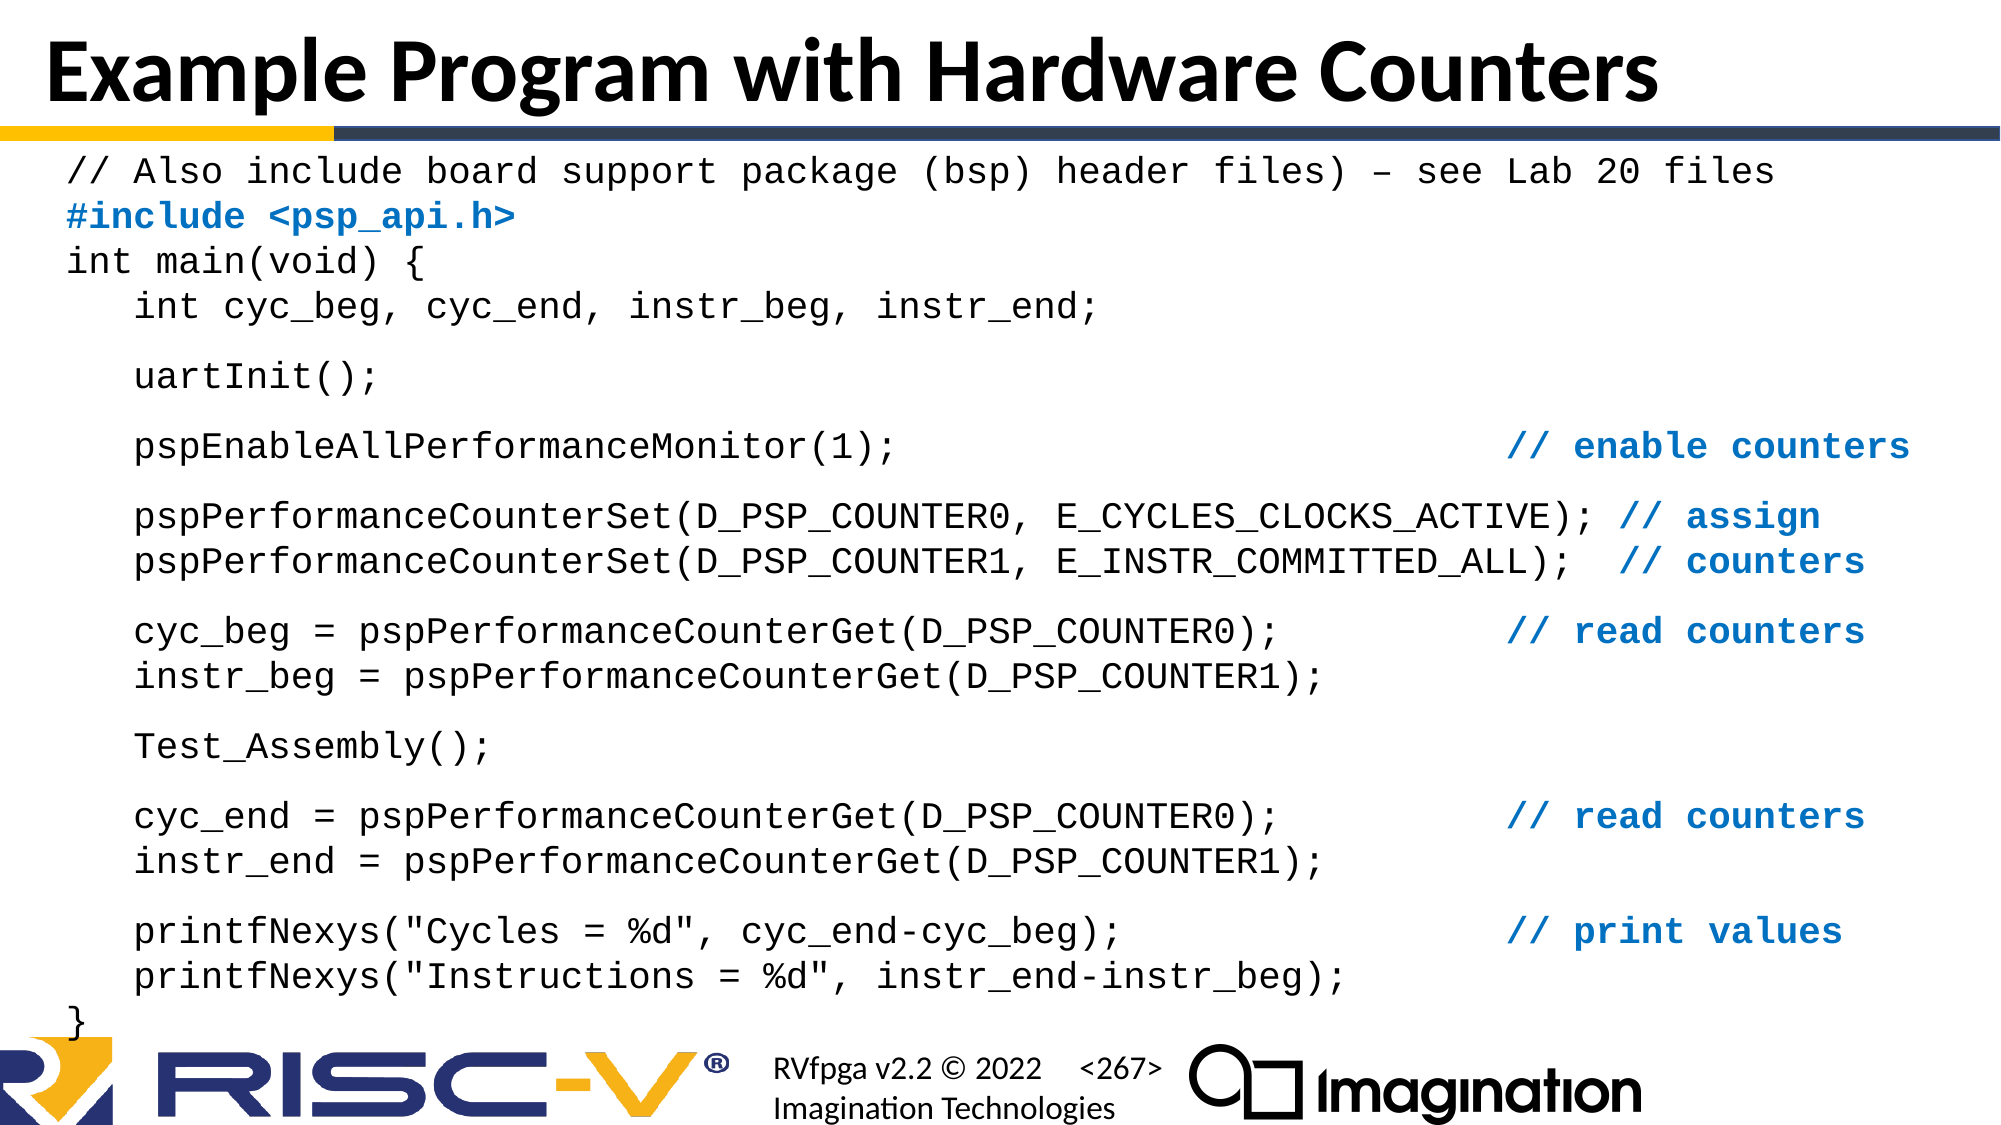

# Example Program with Hardware Counters
// Also include board support package (bsp) header files) – see Lab 20 files
#include <psp_api.h>
int main(void) {
   int cyc_beg, cyc_end, instr_beg, instr_end;

   uartInit();

   pspEnableAllPerformanceMonitor(1);                           // enable counters

   pspPerformanceCounterSet(D_PSP_COUNTER0, E_CYCLES_CLOCKS_ACTIVE); // assign
   pspPerformanceCounterSet(D_PSP_COUNTER1, E_INSTR_COMMITTED_ALL);  // counters

   cyc_beg = pspPerformanceCounterGet(D_PSP_COUNTER0);          // read counters
   instr_beg = pspPerformanceCounterGet(D_PSP_COUNTER1);

   Test_Assembly();

   cyc_end = pspPerformanceCounterGet(D_PSP_COUNTER0);          // read counters
   instr_end = pspPerformanceCounterGet(D_PSP_COUNTER1);

   printfNexys("Cycles = %d", cyc_end-cyc_beg);                 // print values
   printfNexys("Instructions = %d", instr_end-instr_beg);
}